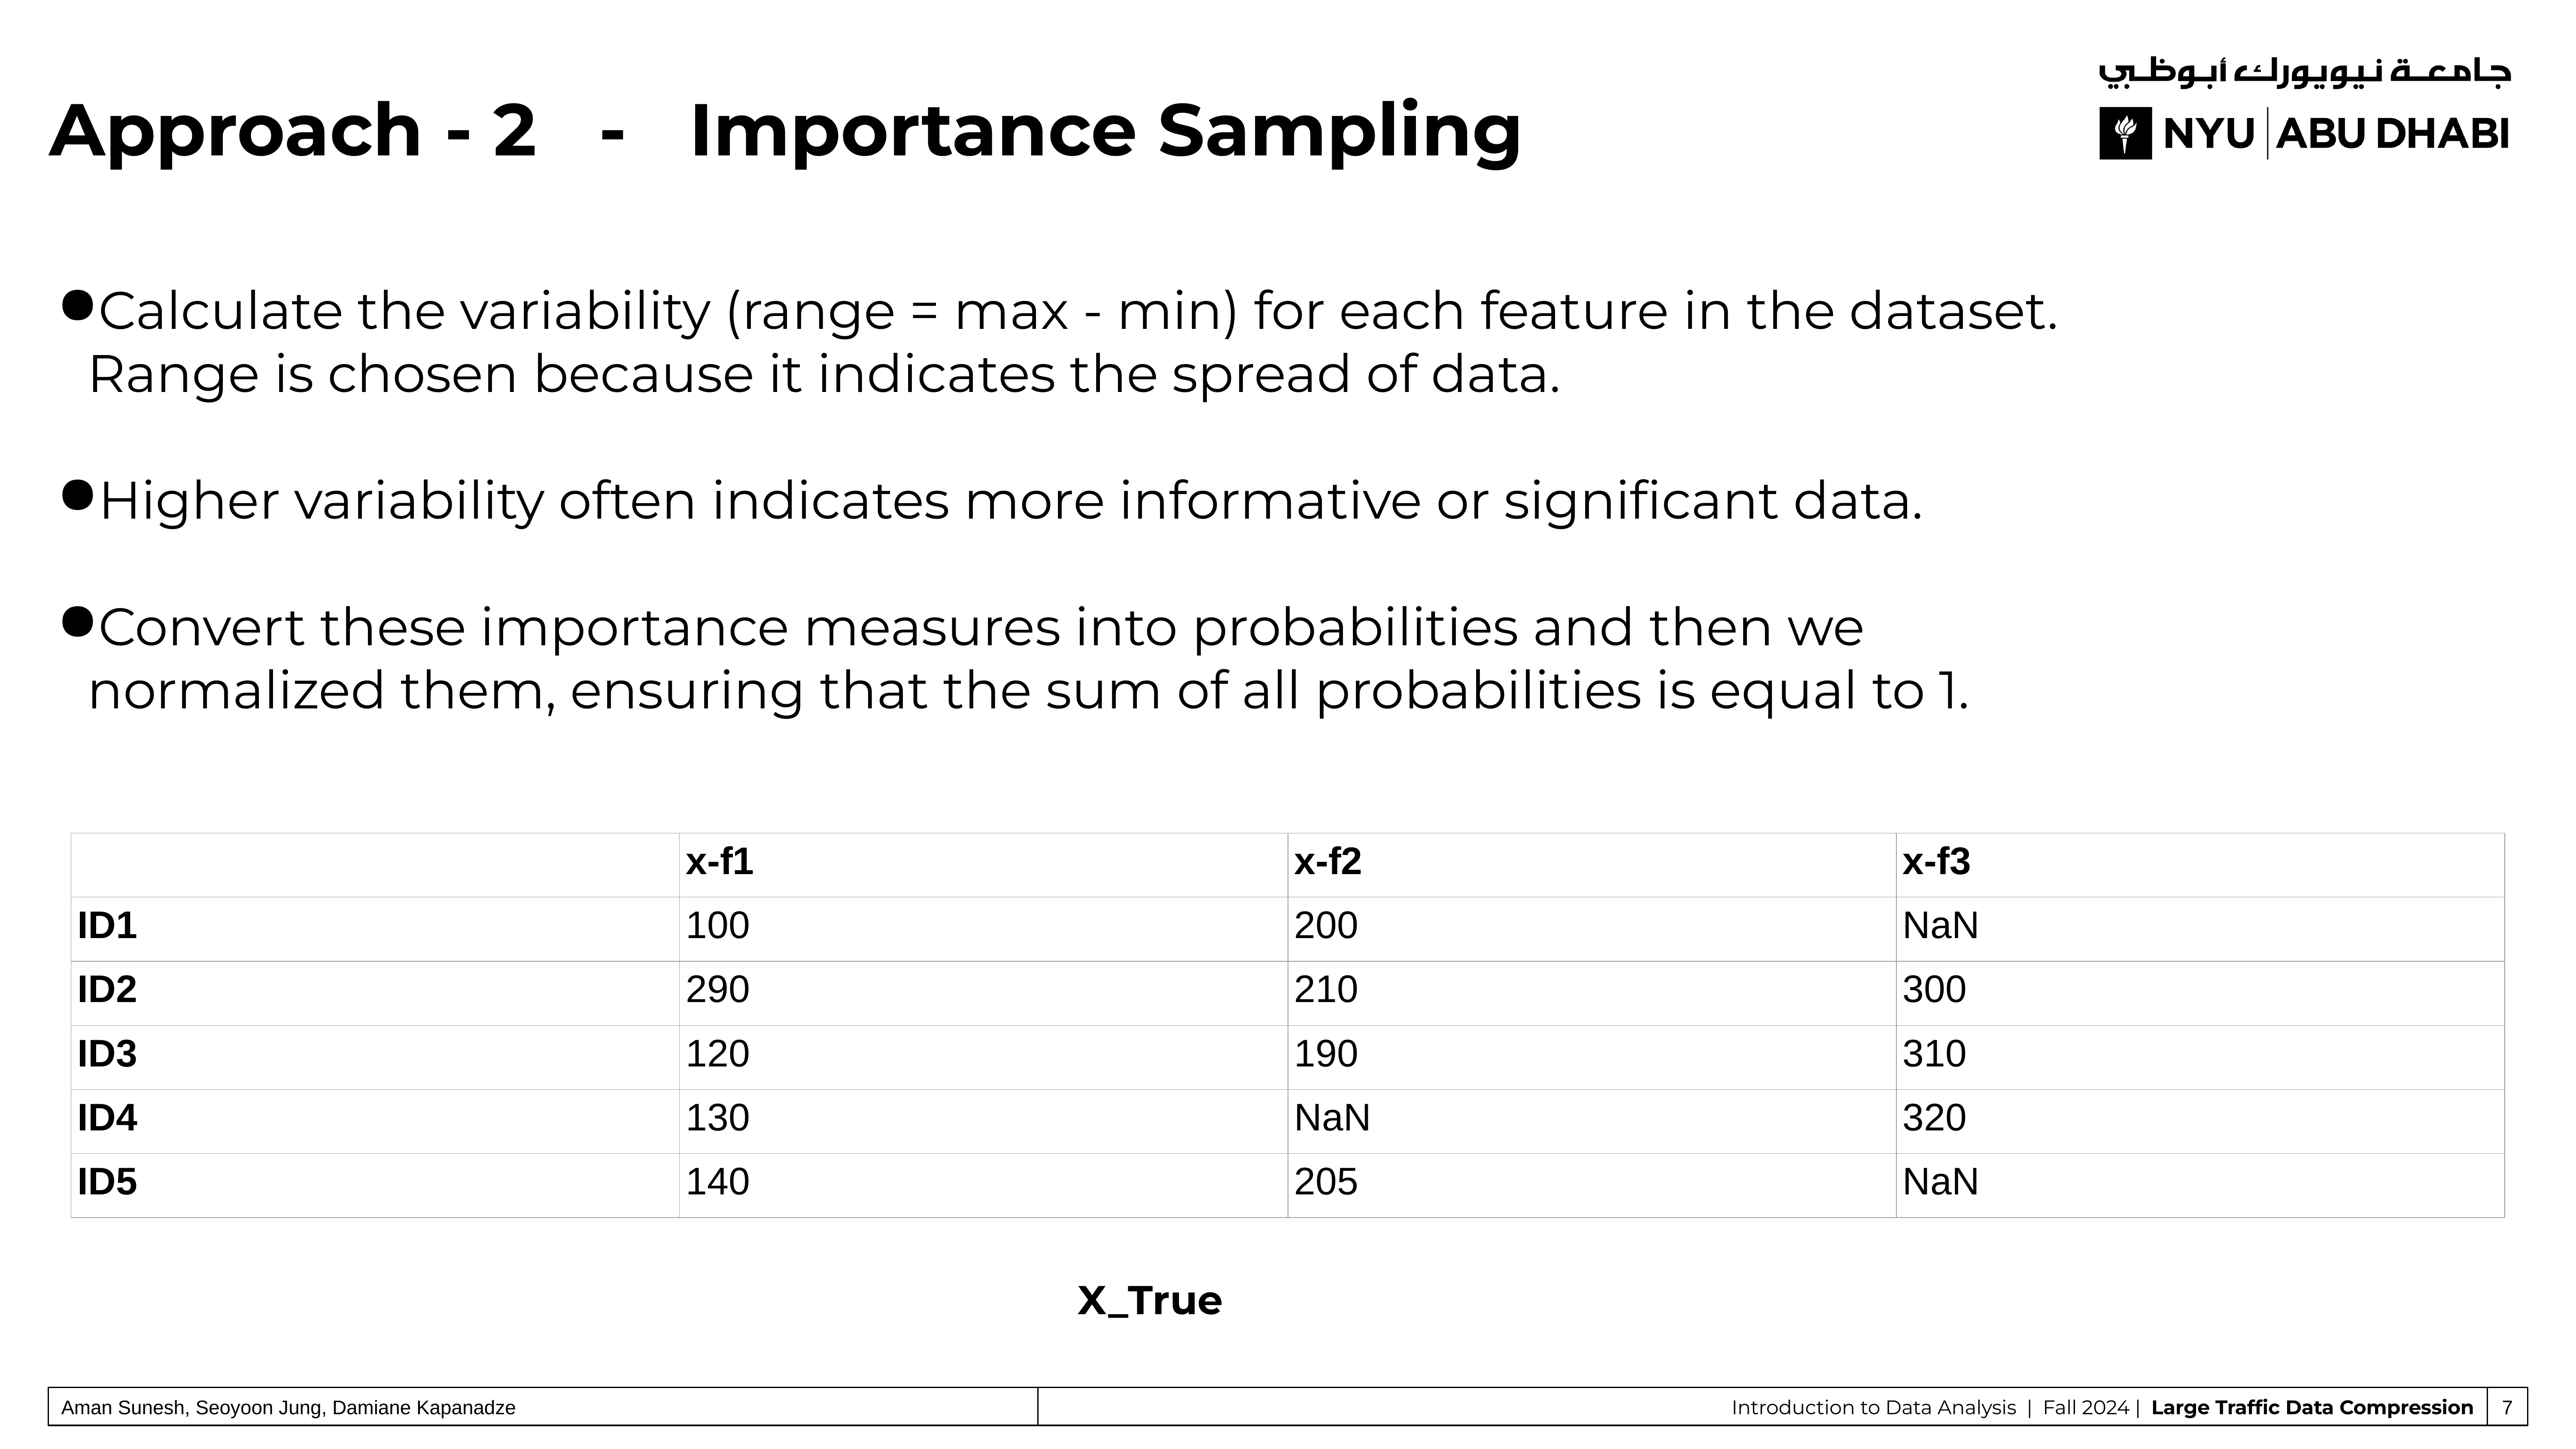

# Approach - 2   -   Importance Sampling
Calculate the variability (range = max - min) for each feature in the dataset. Range is chosen because it indicates the spread of data.

Higher variability often indicates more informative or significant data.

Convert these importance measures into probabilities and then we normalized them, ensuring that the sum of all probabilities is equal to 1.

|  | x-f1 | x-f2 | x-f3 |
| --- | --- | --- | --- |
| ID1 | 100 | 200 | NaN |
| ID2 | 290 | 210 | 300 |
| ID3 | 120 | 190 | 310 |
| ID4 | 130 | NaN | 320 |
| ID5 | 140 | 205 | NaN |
X_True
Aman Sunesh, Seoyoon Jung, Damiane Kapanadze
Introduction to Data Analysis  |  Fall 2024 |  Large Traffic Data Compression
7